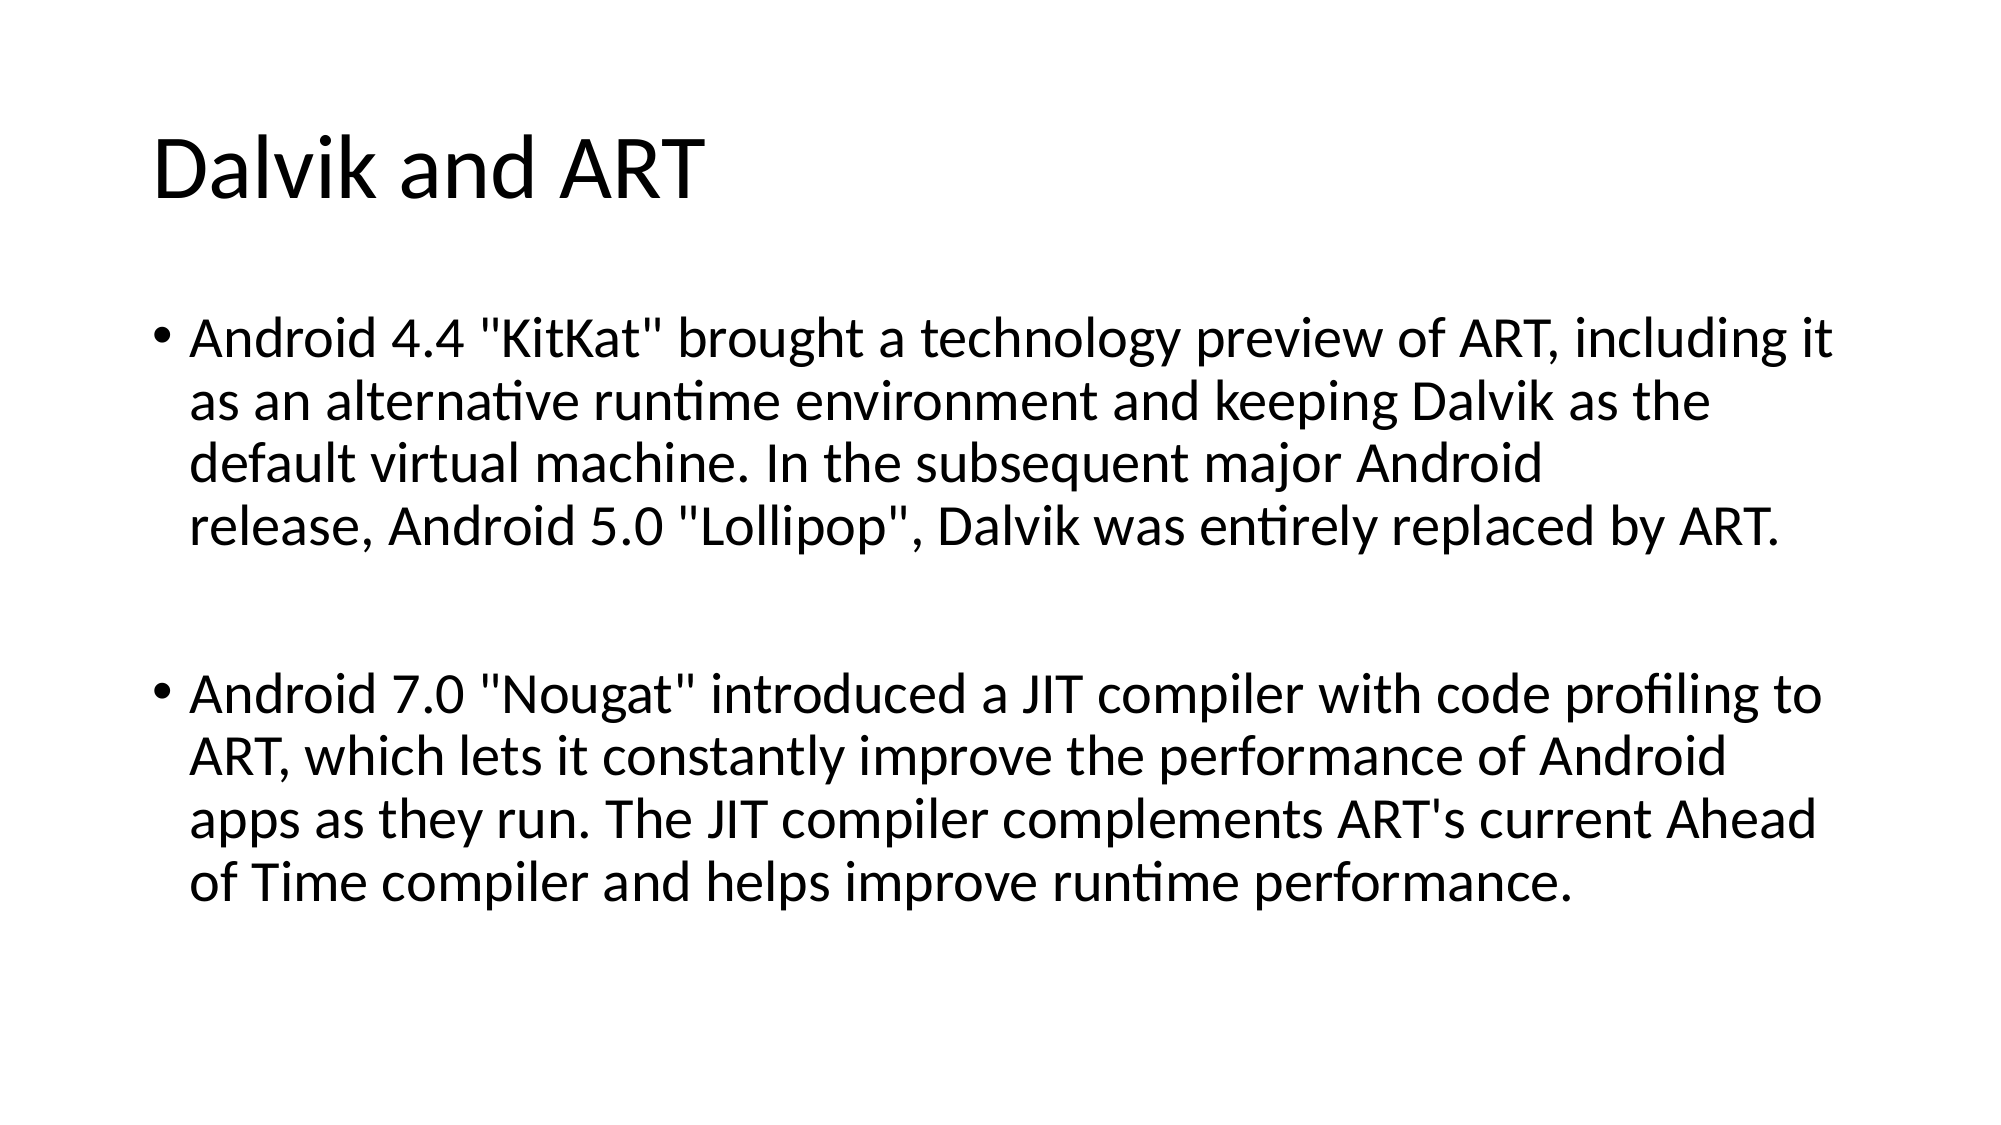

# Dalvik and ART
Android 4.4 "KitKat" brought a technology preview of ART, including it as an alternative runtime environment and keeping Dalvik as the default virtual machine. In the subsequent major Android release, Android 5.0 "Lollipop", Dalvik was entirely replaced by ART.

Android 7.0 "Nougat" introduced a JIT compiler with code profiling to ART, which lets it constantly improve the performance of Android apps as they run. The JIT compiler complements ART's current Ahead of Time compiler and helps improve runtime performance.